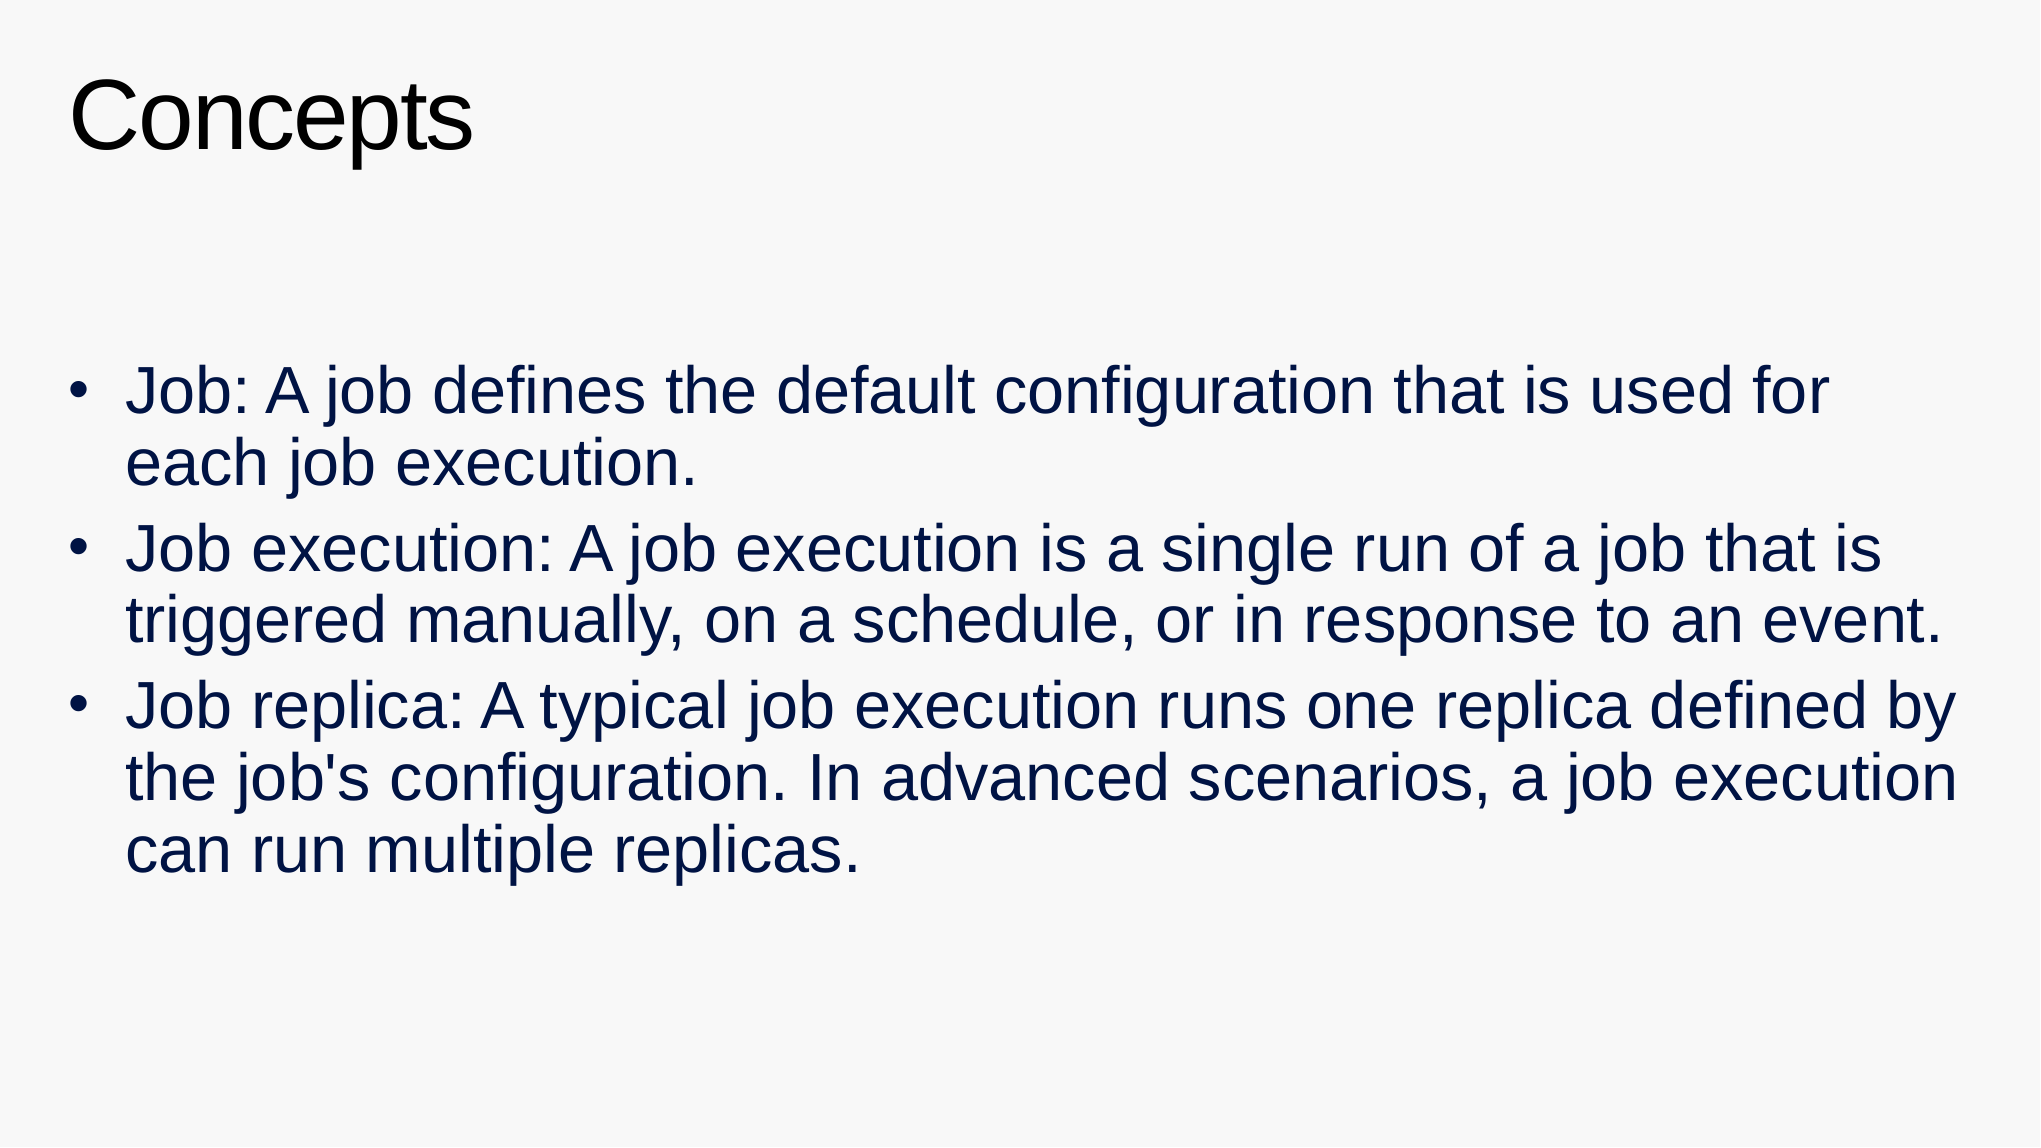

# Concepts
Job: A job defines the default configuration that is used for each job execution.
Job execution: A job execution is a single run of a job that is triggered manually, on a schedule, or in response to an event.
Job replica: A typical job execution runs one replica defined by the job's configuration. In advanced scenarios, a job execution can run multiple replicas.